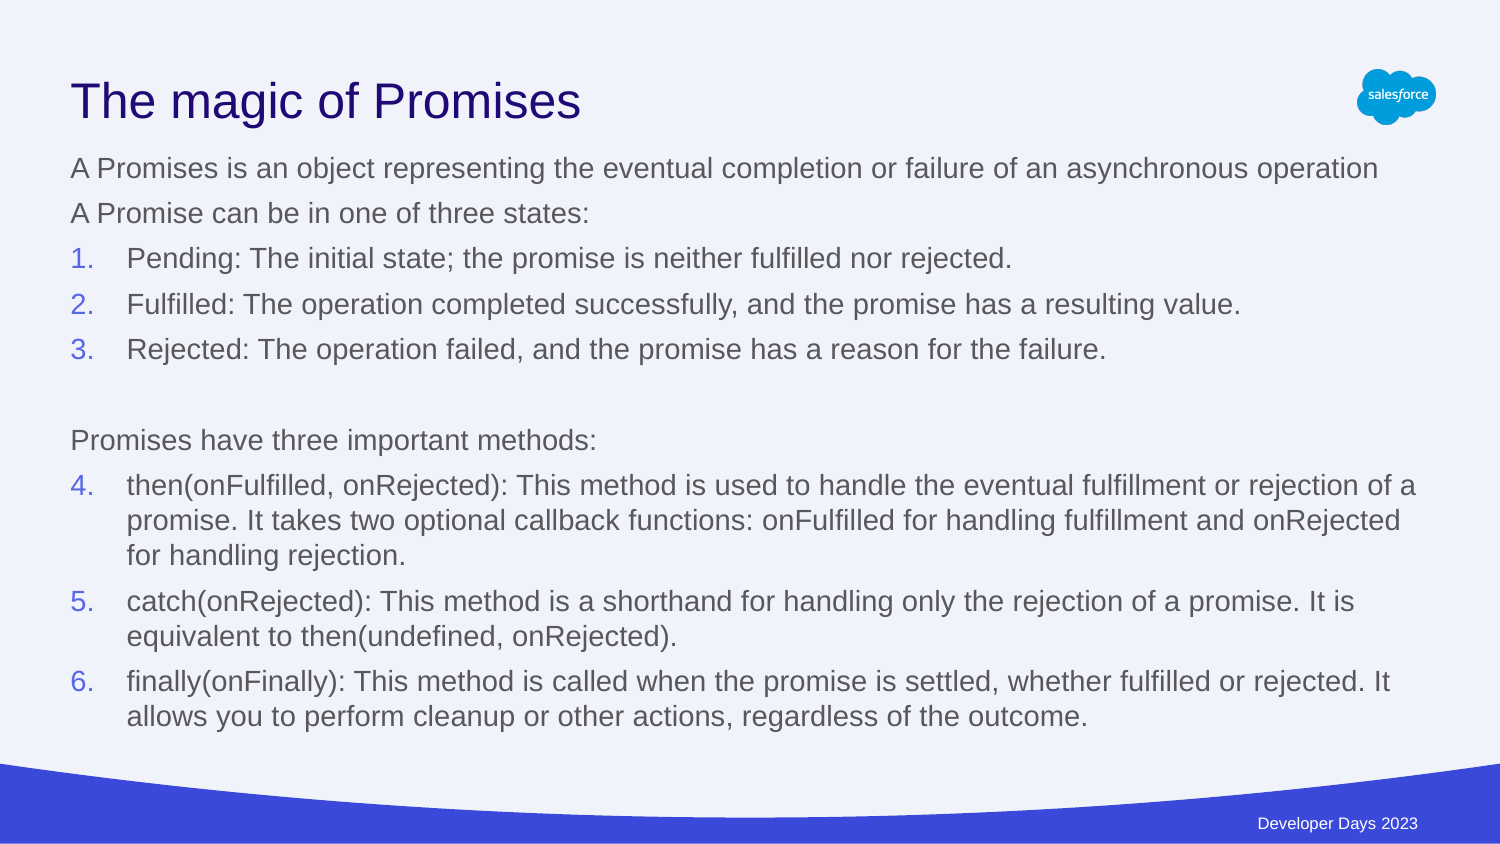

# The magic of Promises
A Promises is an object representing the eventual completion or failure of an asynchronous operation
A Promise can be in one of three states:
Pending: The initial state; the promise is neither fulfilled nor rejected.
Fulfilled: The operation completed successfully, and the promise has a resulting value.
Rejected: The operation failed, and the promise has a reason for the failure.

Promises have three important methods:
then(onFulfilled, onRejected): This method is used to handle the eventual fulfillment or rejection of a promise. It takes two optional callback functions: onFulfilled for handling fulfillment and onRejected for handling rejection.
catch(onRejected): This method is a shorthand for handling only the rejection of a promise. It is equivalent to then(undefined, onRejected).
finally(onFinally): This method is called when the promise is settled, whether fulfilled or rejected. It allows you to perform cleanup or other actions, regardless of the outcome.
Developer Days 2023